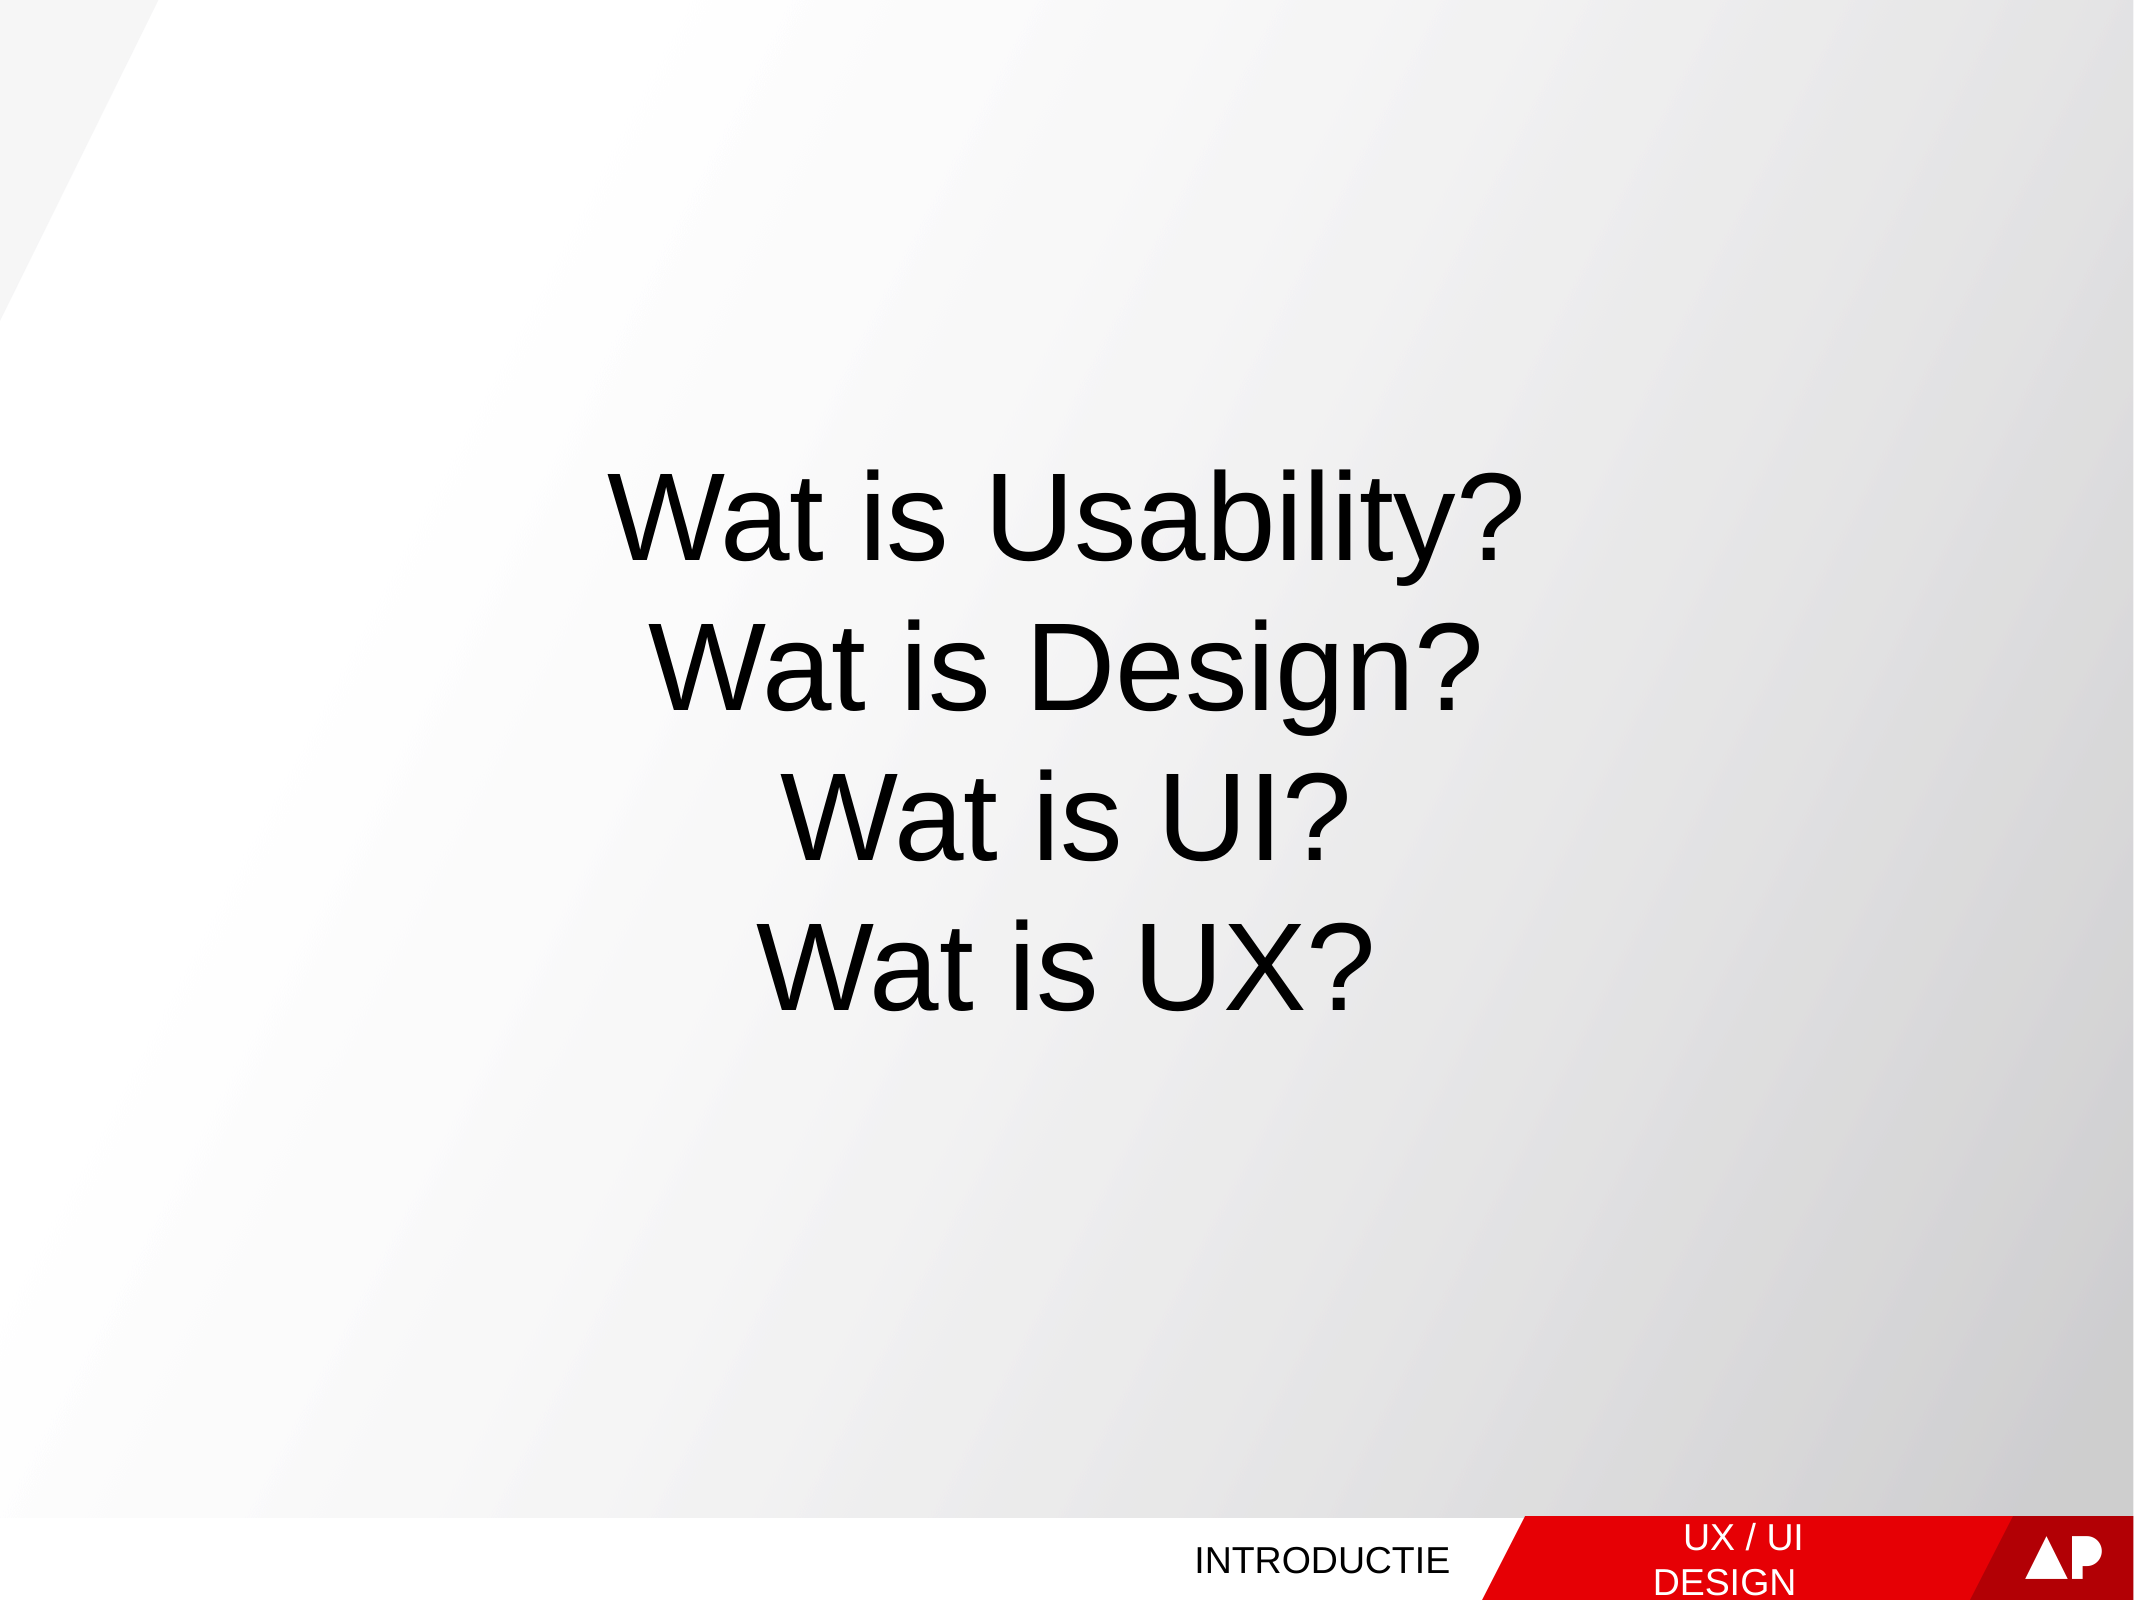

# Wat is Usability?
Wat is Design?
Wat is UI?
Wat is UX?
INTRODUCTIE